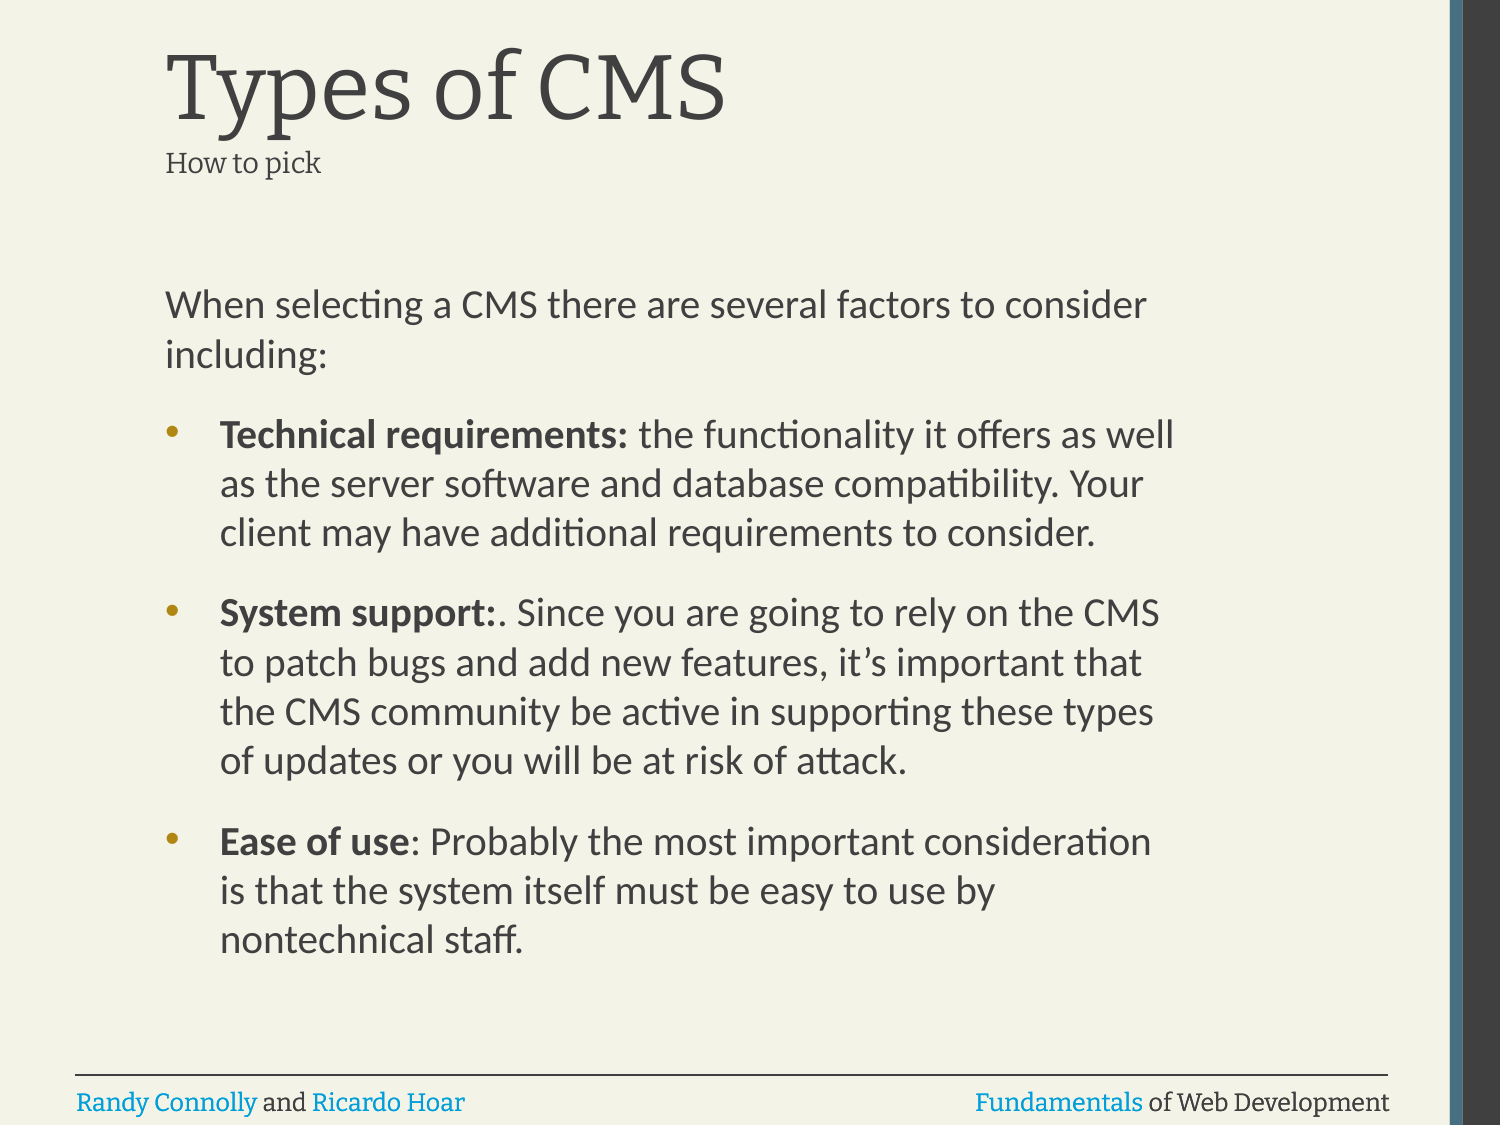

# Types of CMS
How to pick
When selecting a CMS there are several factors to consider including:
Technical requirements: the functionality it offers as well as the server software and database compatibility. Your client may have additional requirements to consider.
System support:. Since you are going to rely on the CMS to patch bugs and add new features, it’s important that the CMS community be active in supporting these types of updates or you will be at risk of attack.
Ease of use: Probably the most important consideration is that the system itself must be easy to use by nontechnical staff.